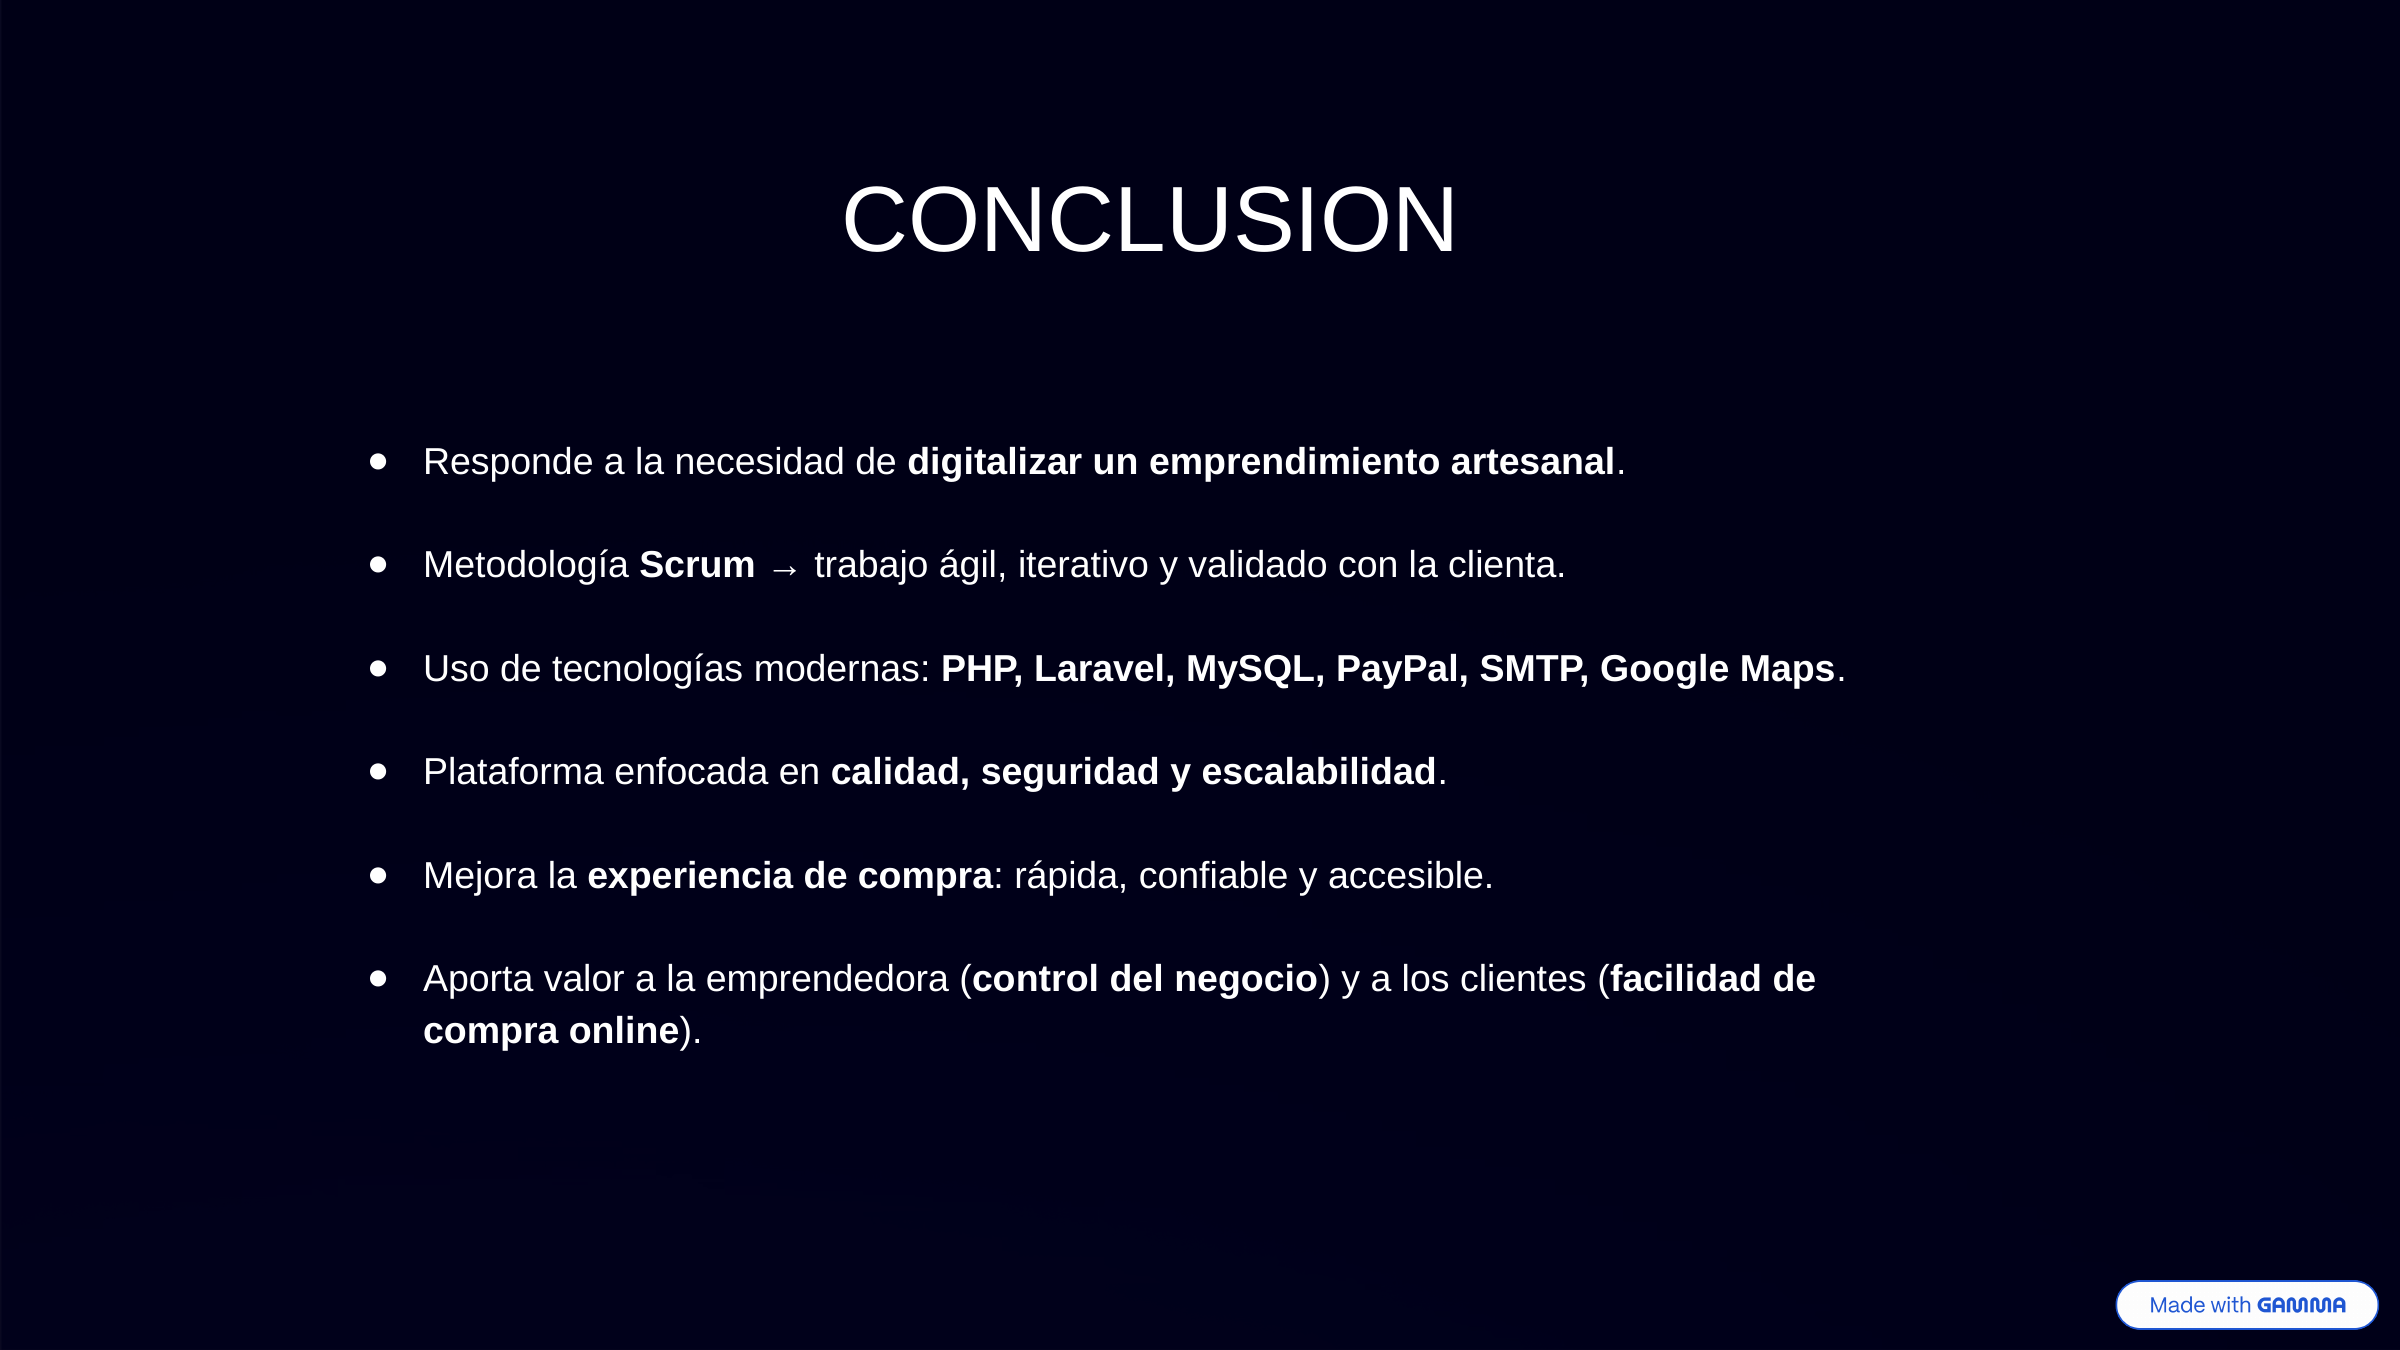

CONCLUSION

Responde a la necesidad de digitalizar un emprendimiento artesanal.
Metodología Scrum → trabajo ágil, iterativo y validado con la clienta.
Uso de tecnologías modernas: PHP, Laravel, MySQL, PayPal, SMTP, Google Maps.
Plataforma enfocada en calidad, seguridad y escalabilidad.
Mejora la experiencia de compra: rápida, confiable y accesible.
Aporta valor a la emprendedora (control del negocio) y a los clientes (facilidad de compra online).